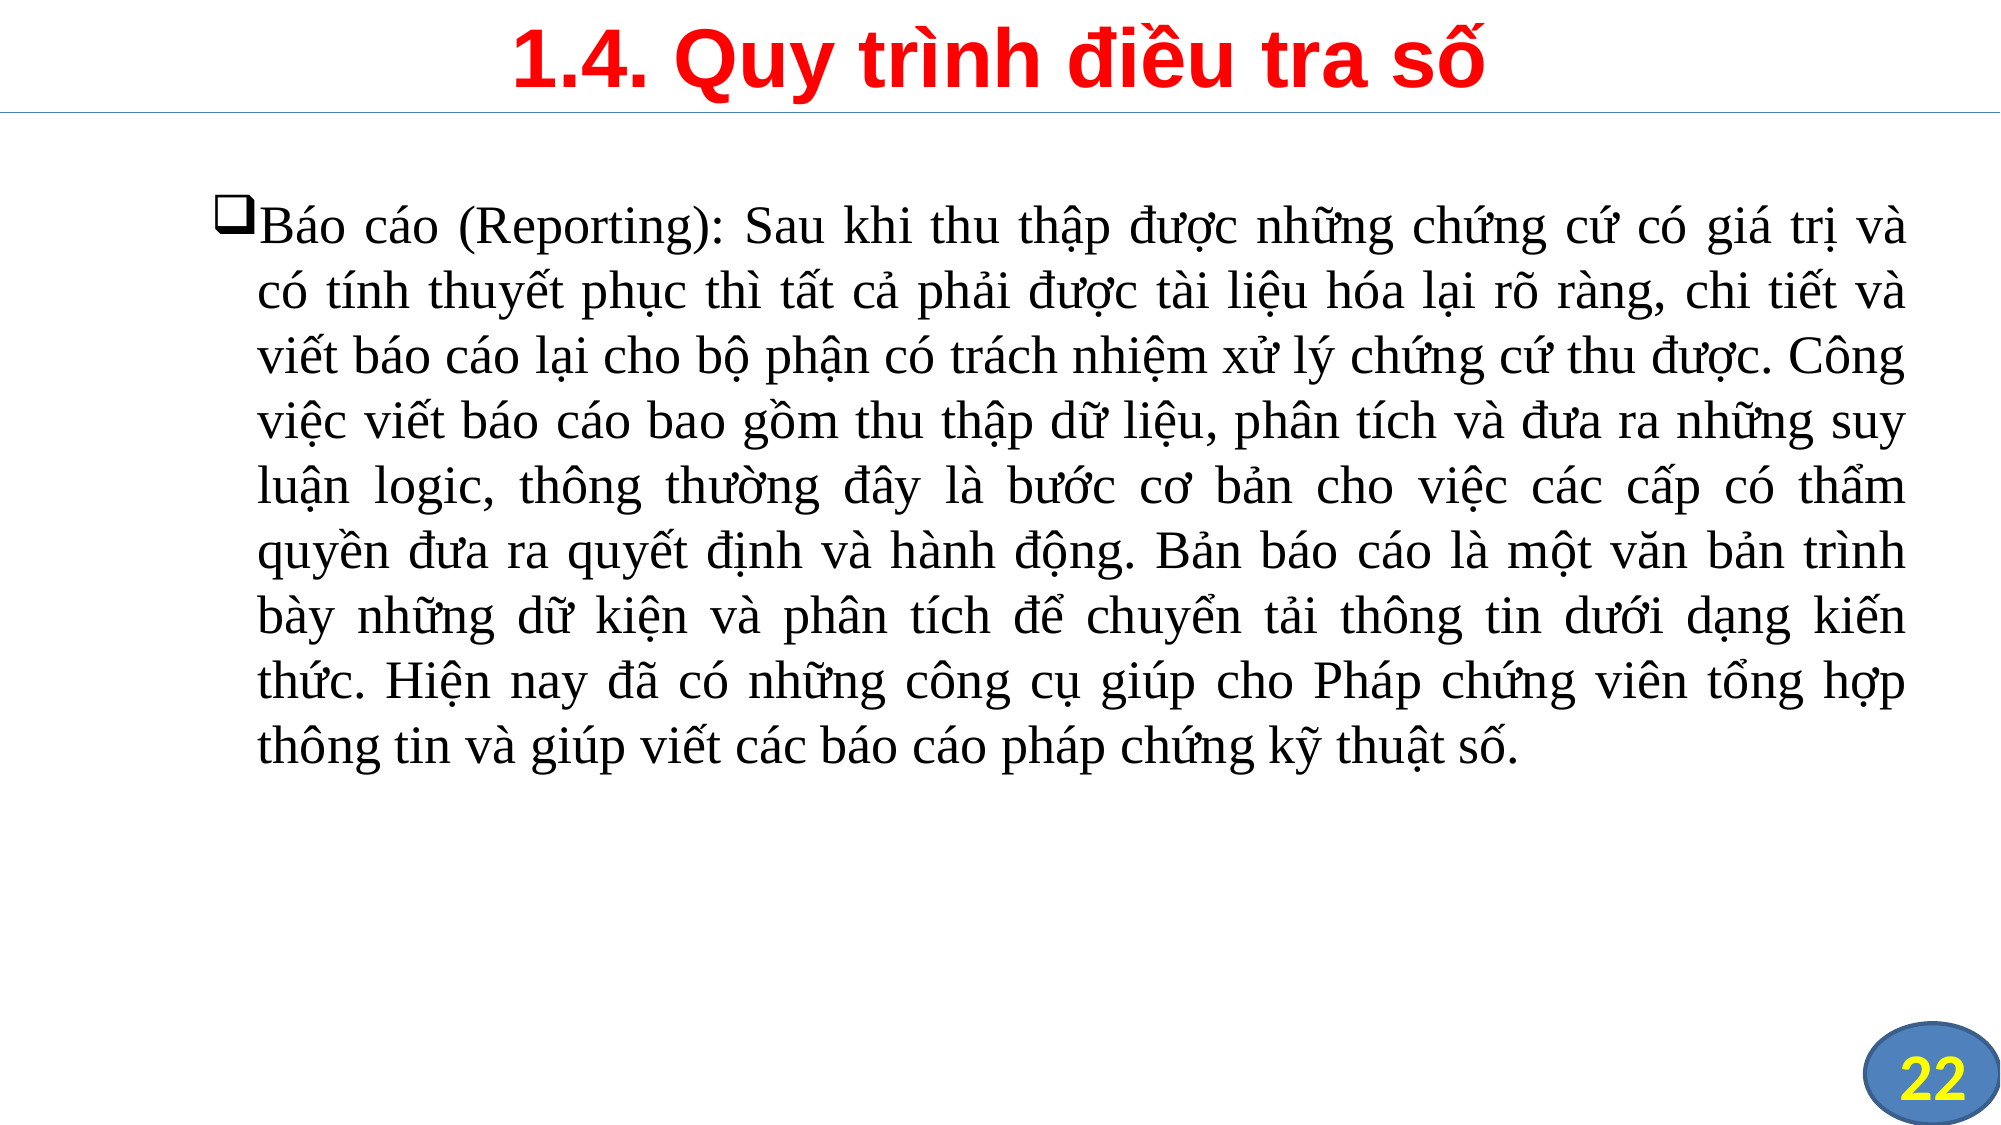

# 1.4. Quy trình điều tra số
Báo cáo (Reporting): Sau khi thu thập được những chứng cứ có giá trị và có tính thuyết phục thì tất cả phải được tài liệu hóa lại rõ ràng, chi tiết và viết báo cáo lại cho bộ phận có trách nhiệm xử lý chứng cứ thu được. Công việc viết báo cáo bao gồm thu thập dữ liệu, phân tích và đưa ra những suy luận logic, thông thường đây là bước cơ bản cho việc các cấp có thẩm quyền đưa ra quyết định và hành động. Bản báo cáo là một văn bản trình bày những dữ kiện và phân tích để chuyển tải thông tin dưới dạng kiến thức. Hiện nay đã có những công cụ giúp cho Pháp chứng viên tổng hợp thông tin và giúp viết các báo cáo pháp chứng kỹ thuật số.
22